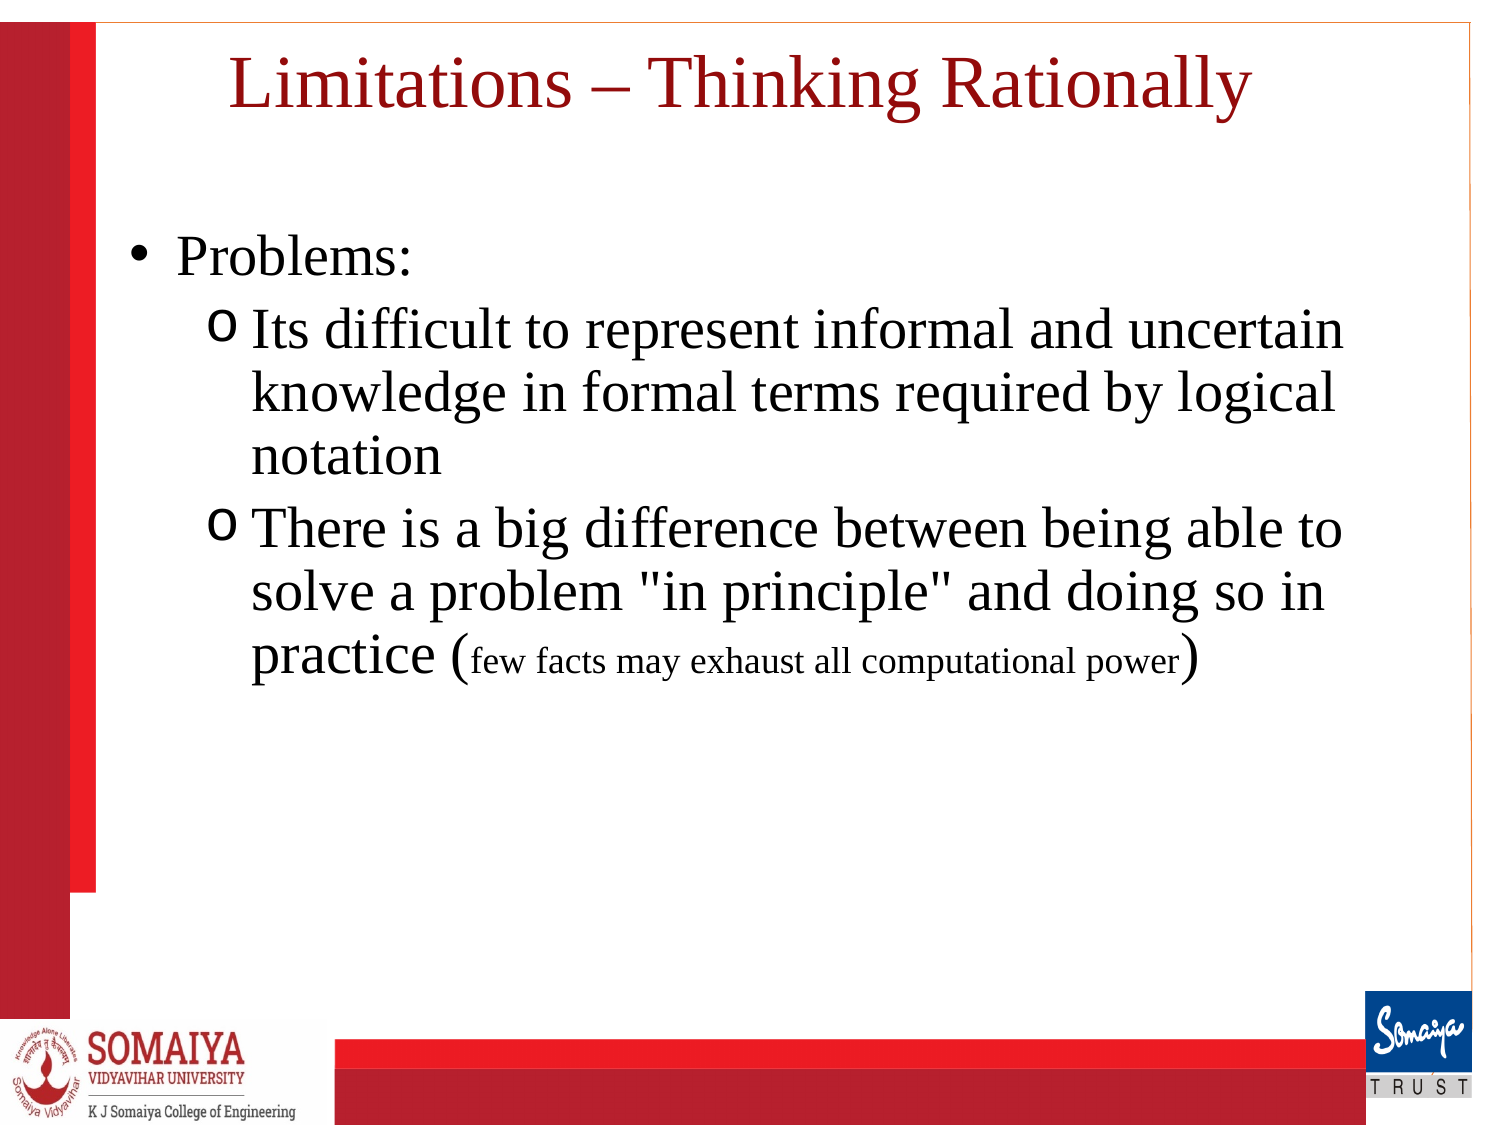

# Limitations – Thinking Rationally
Problems:
Its difficult to represent informal and uncertain knowledge in formal terms required by logical notation
There is a big difference between being able to solve a problem "in principle" and doing so in practice (few facts may exhaust all computational power)